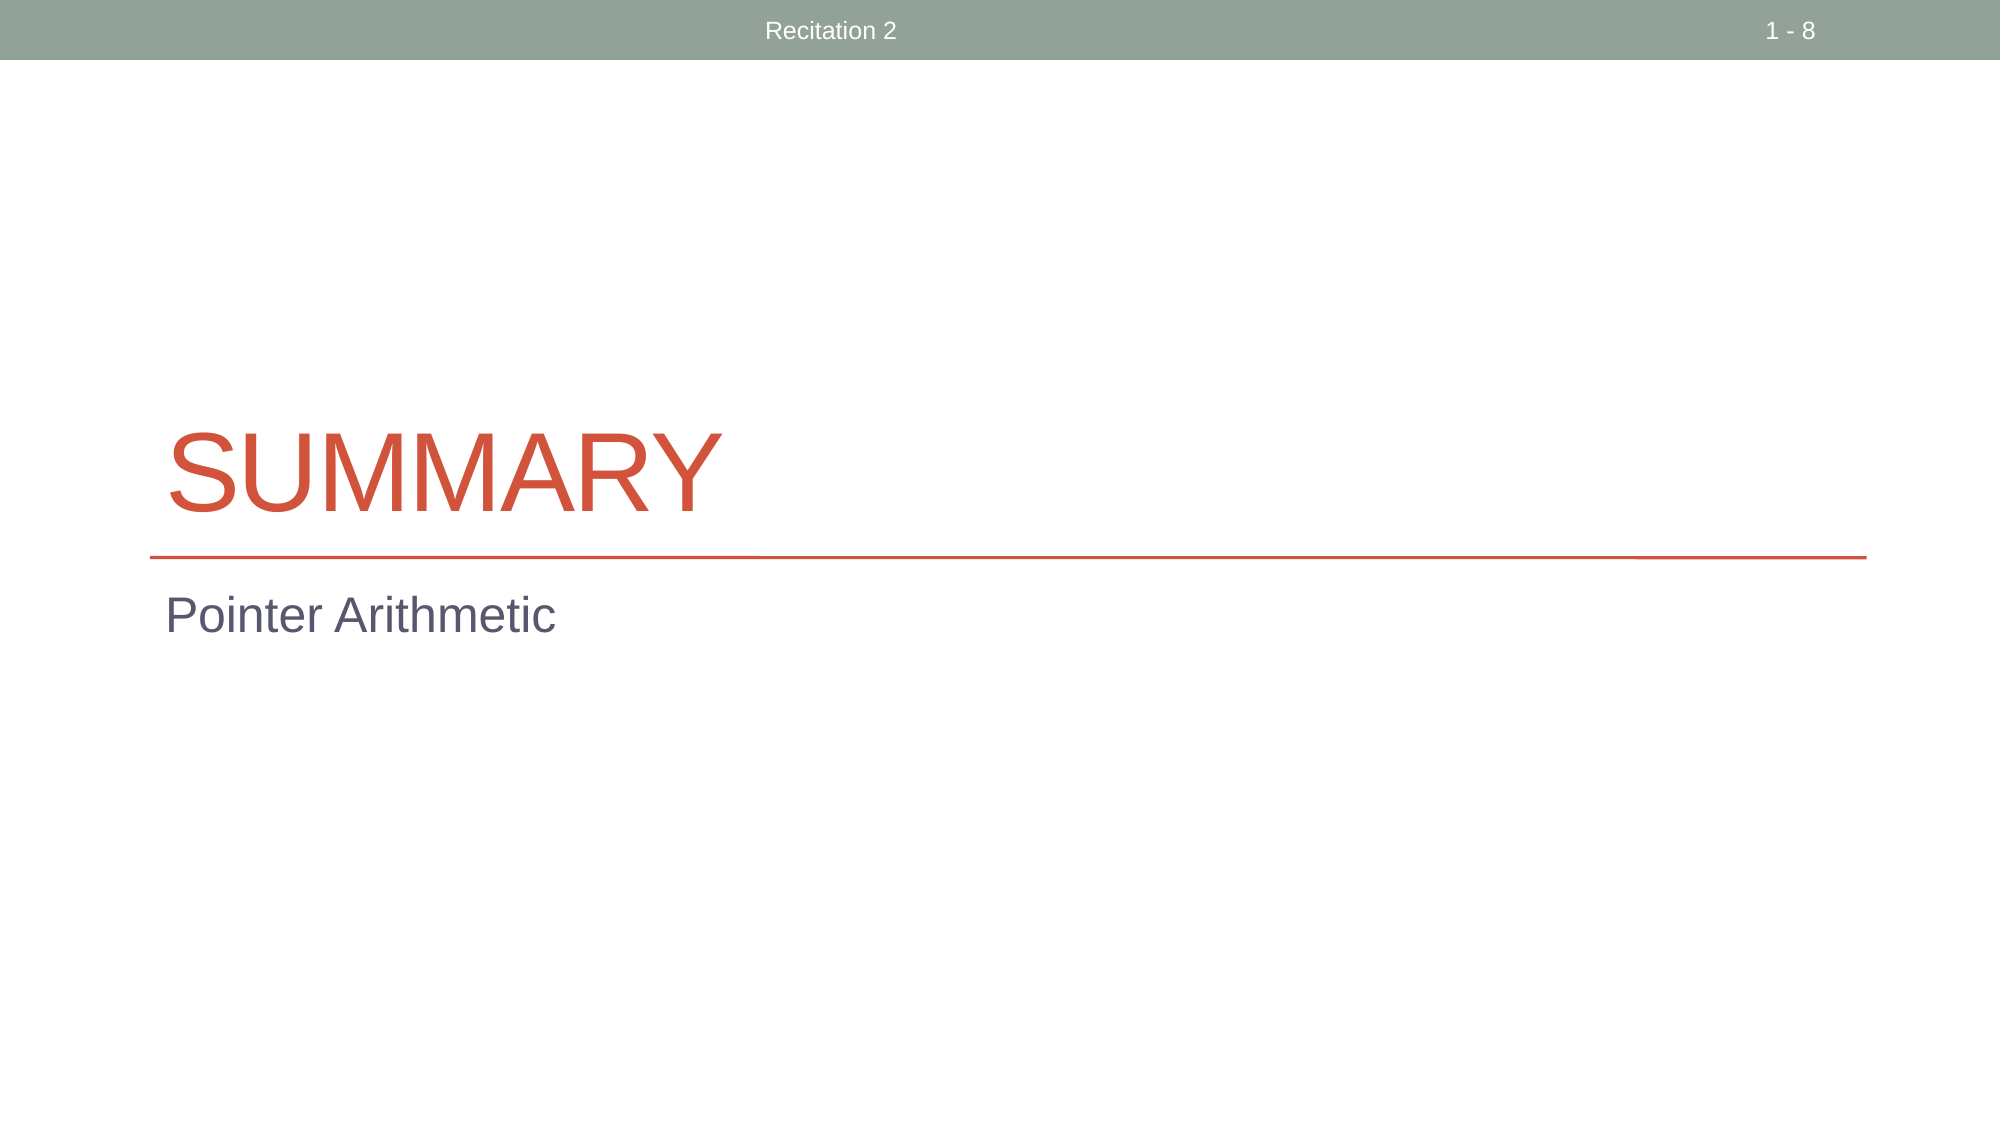

Recitation 2
1 - 8
# summary
Pointer Arithmetic